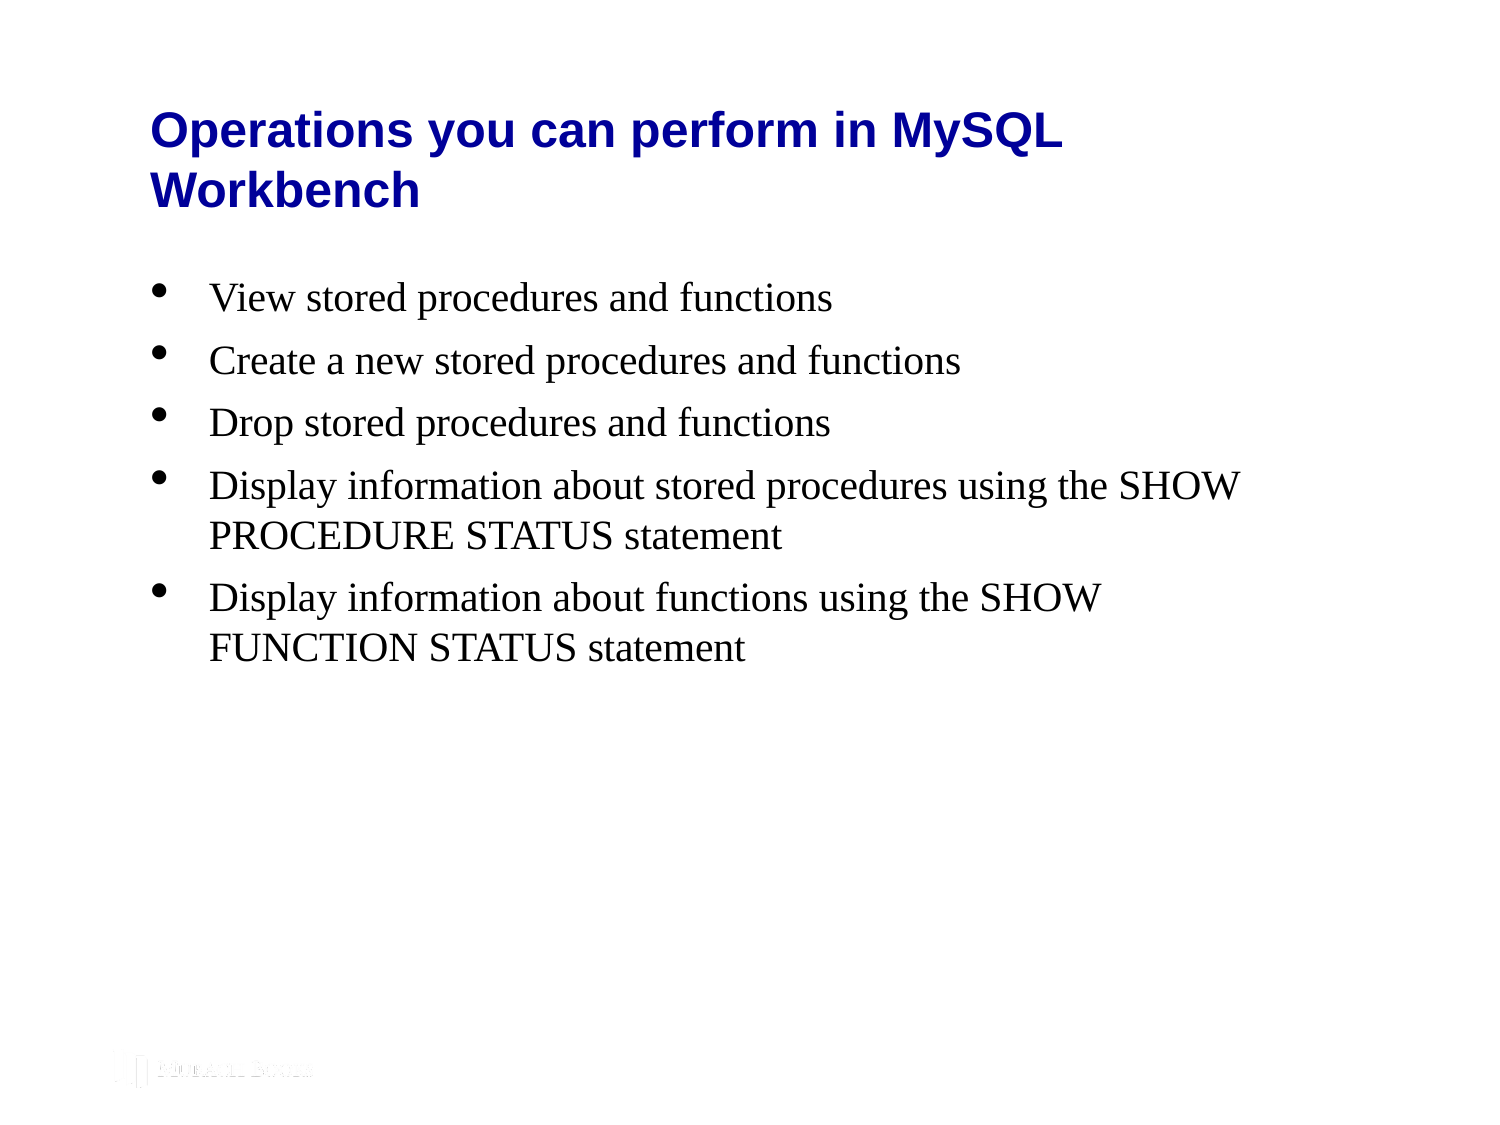

# Operations you can perform in MySQL Workbench
View stored procedures and functions
Create a new stored procedures and functions
Drop stored procedures and functions
Display information about stored procedures using the SHOW PROCEDURE STATUS statement
Display information about functions using the SHOW FUNCTION STATUS statement

© 2019, Mike Murach & Associates, Inc.
Murach’s MySQL 3rd Edition

C15, Slide 226